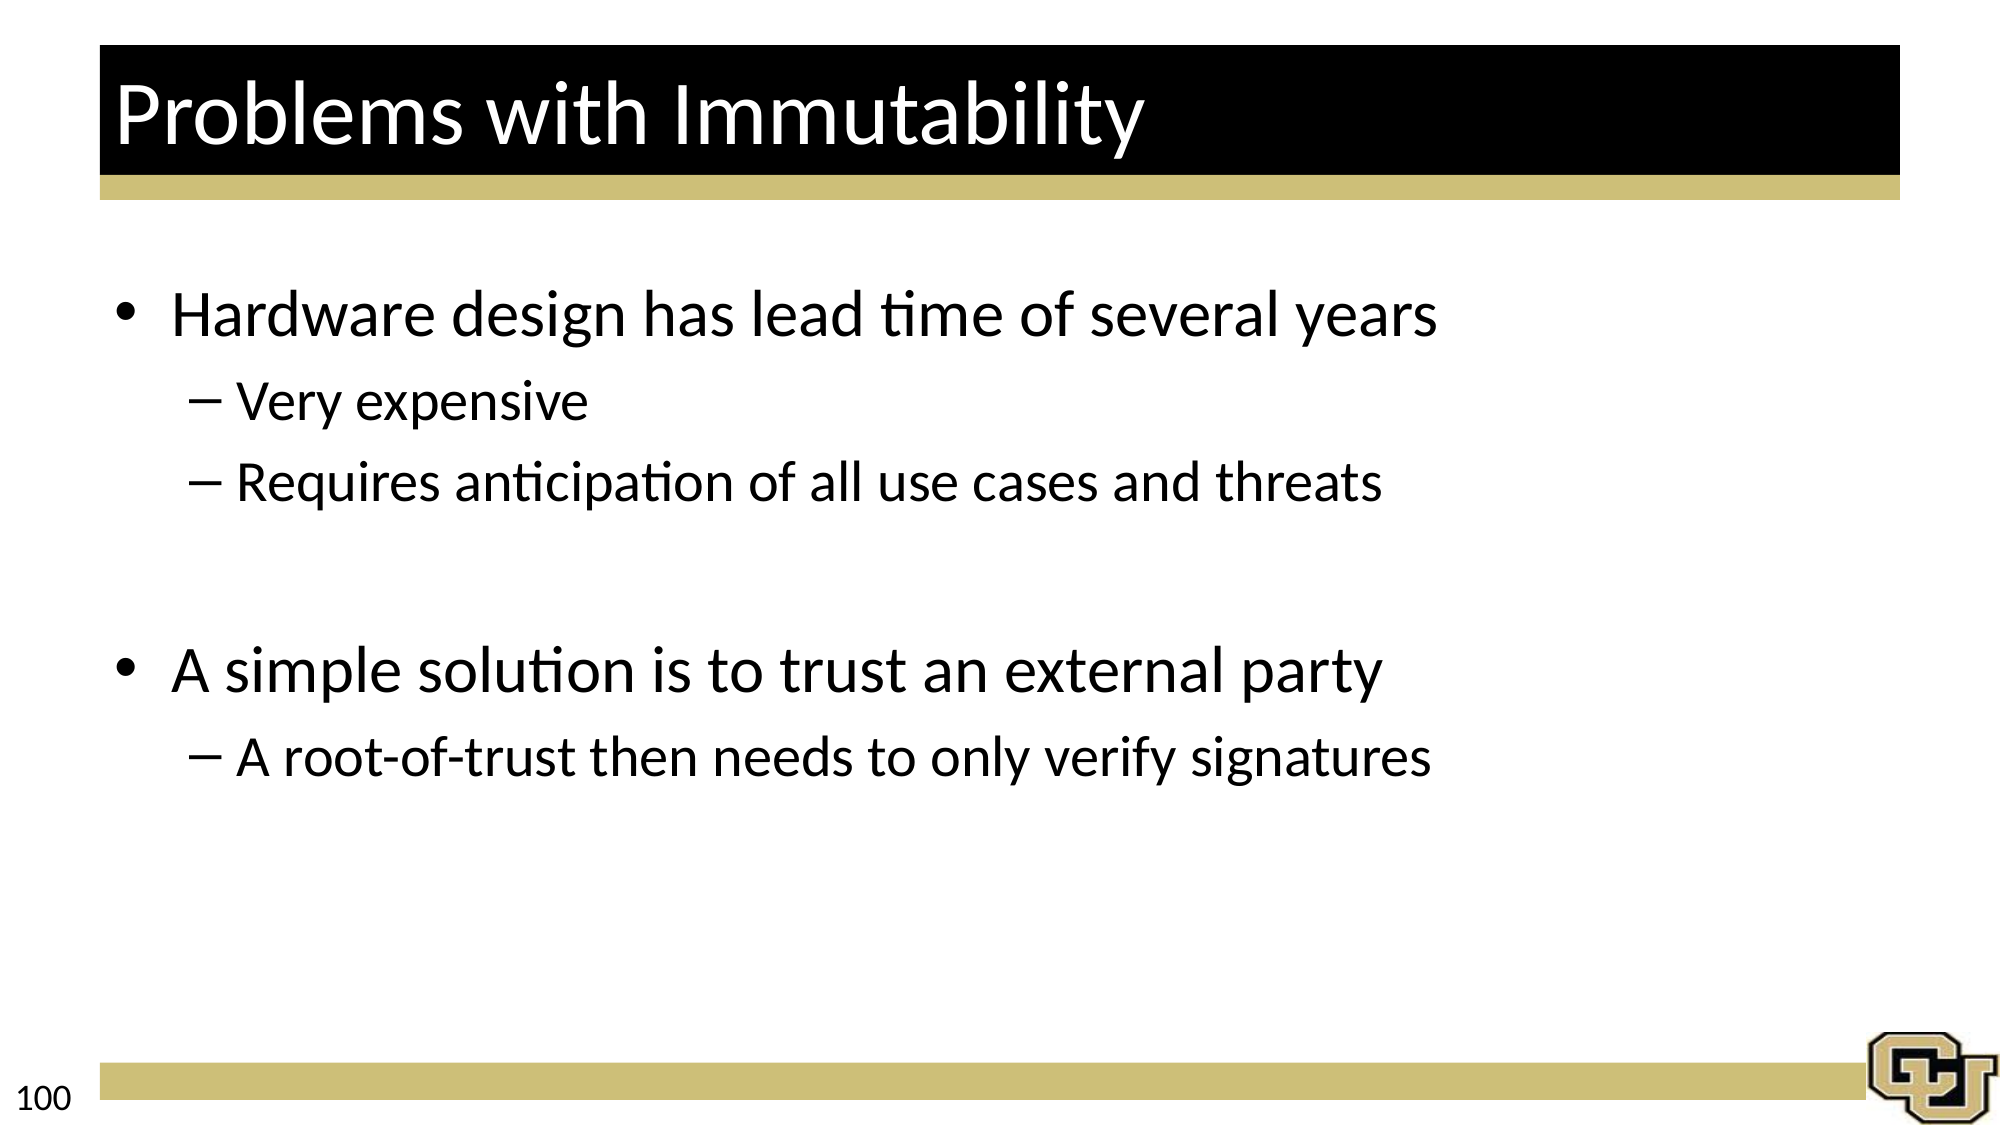

# Problems with Immutability
Hardware design has lead time of several years
Very expensive
Requires anticipation of all use cases and threats

A simple solution is to trust an external party
A root-of-trust then needs to only verify signatures
100